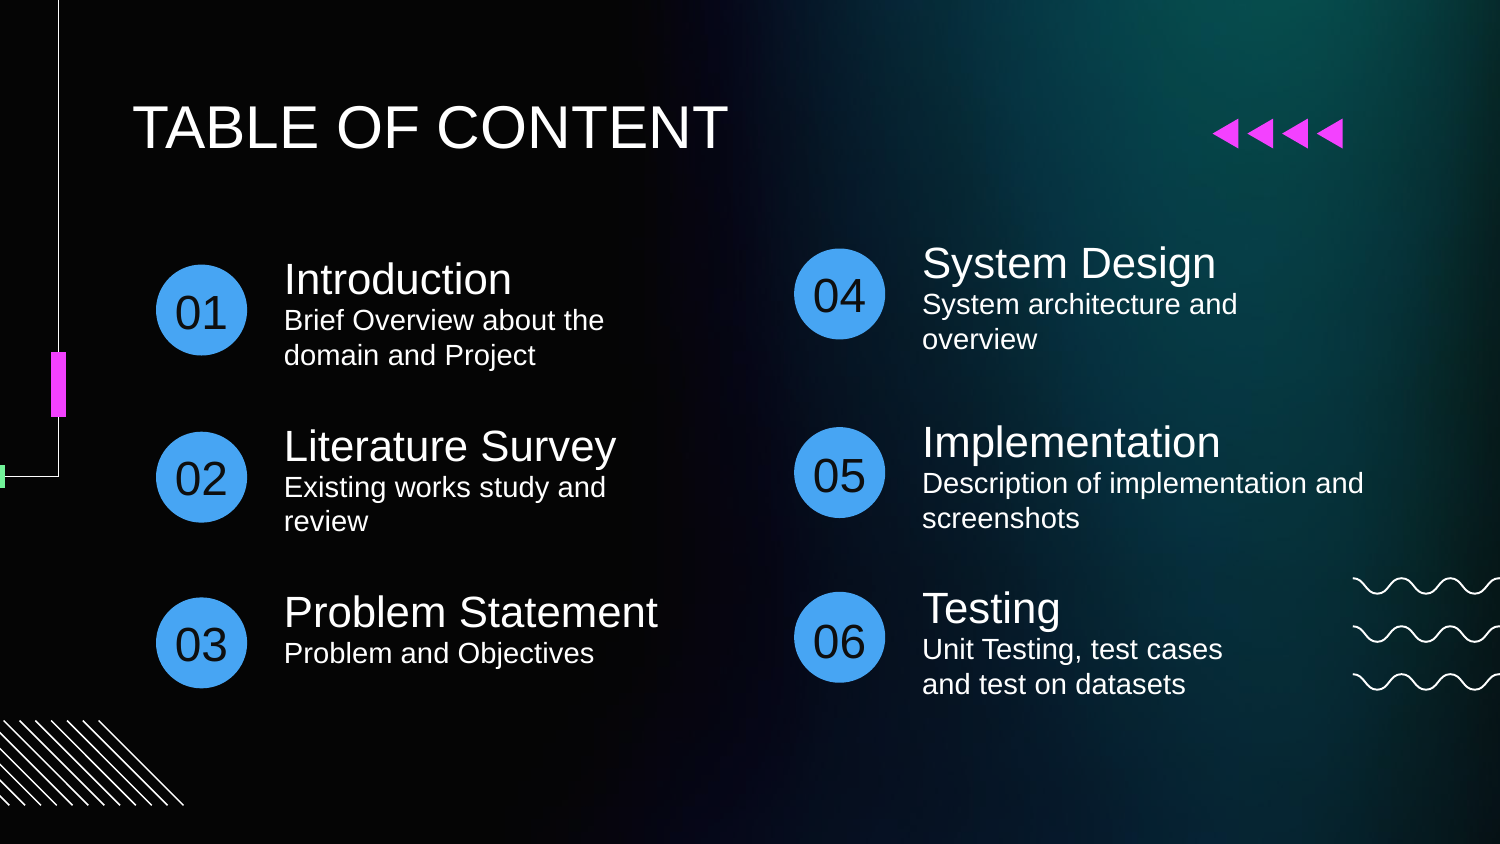

TABLE OF CONTENT

System Design
04
Introduction

# 01

System architecture and overview
Brief Overview about the domain and Project
Implementation
Literature Survey
05
02

Description of implementation and screenshots
Existing works study and review
Testing
Problem Statement
06
03

Unit Testing, test cases and test on datasets
Problem and Objectives